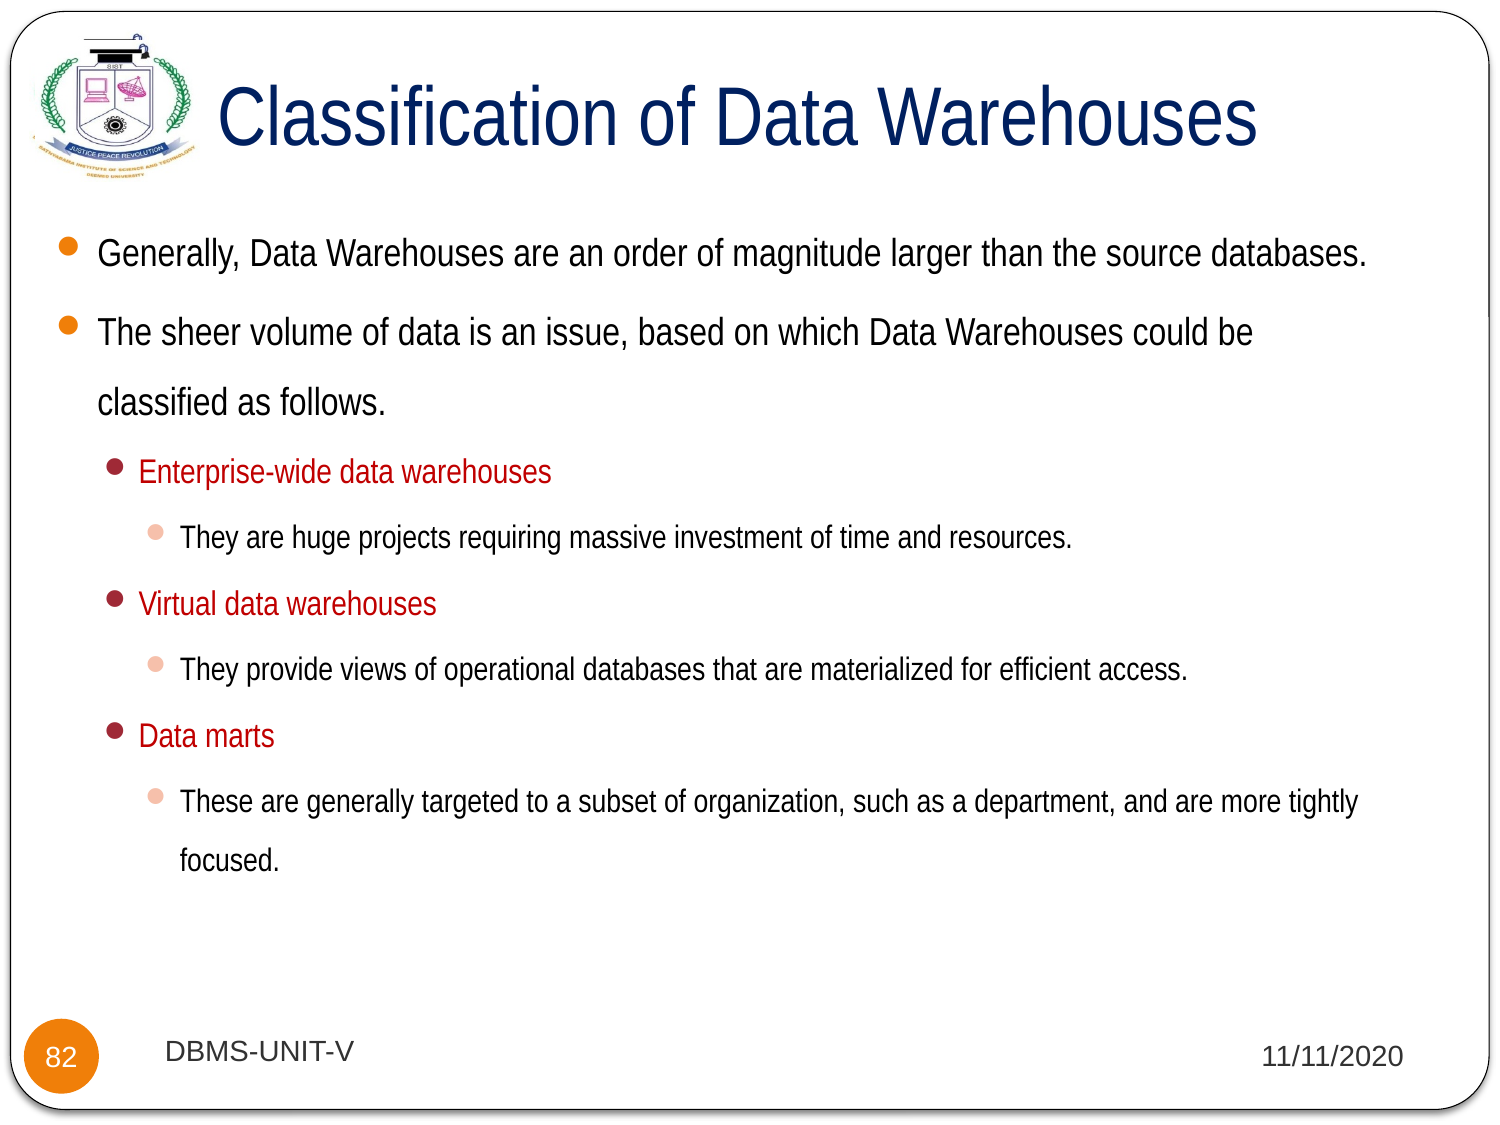

# Classification of Data Warehouses
Generally, Data Warehouses are an order of magnitude larger than the source databases.
The sheer volume of data is an issue, based on which Data Warehouses could be classified as follows.
Enterprise-wide data warehouses
They are huge projects requiring massive investment of time and resources.
Virtual data warehouses
They provide views of operational databases that are materialized for efficient access.
Data marts
These are generally targeted to a subset of organization, such as a department, and are more tightly focused.
DBMS-UNIT-V
11/11/2020
82